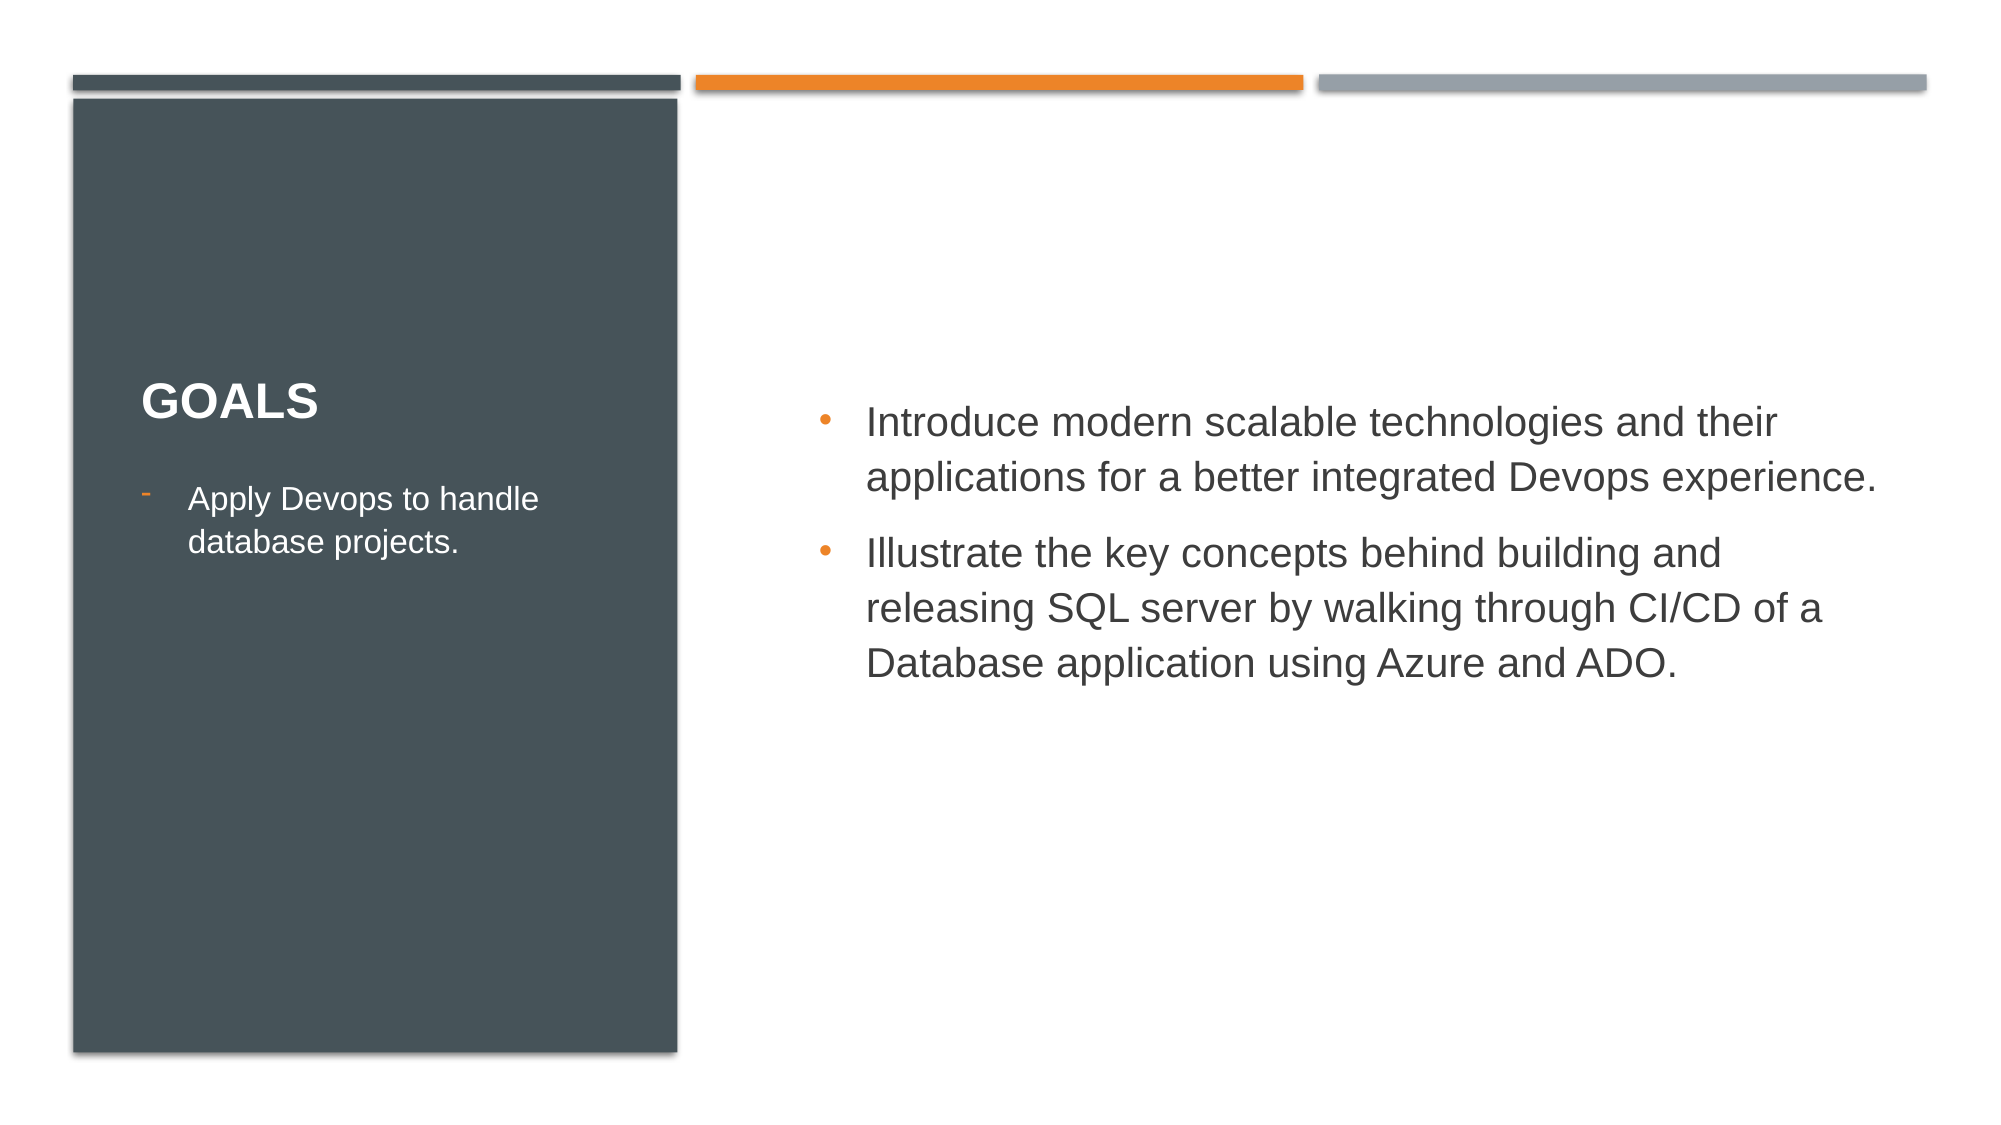

# GoalS
Introduce modern scalable technologies and their applications for a better integrated Devops experience.
Illustrate the key concepts behind building and releasing SQL server by walking through CI/CD of a Database application using Azure and ADO.

Apply Devops to handle database projects.